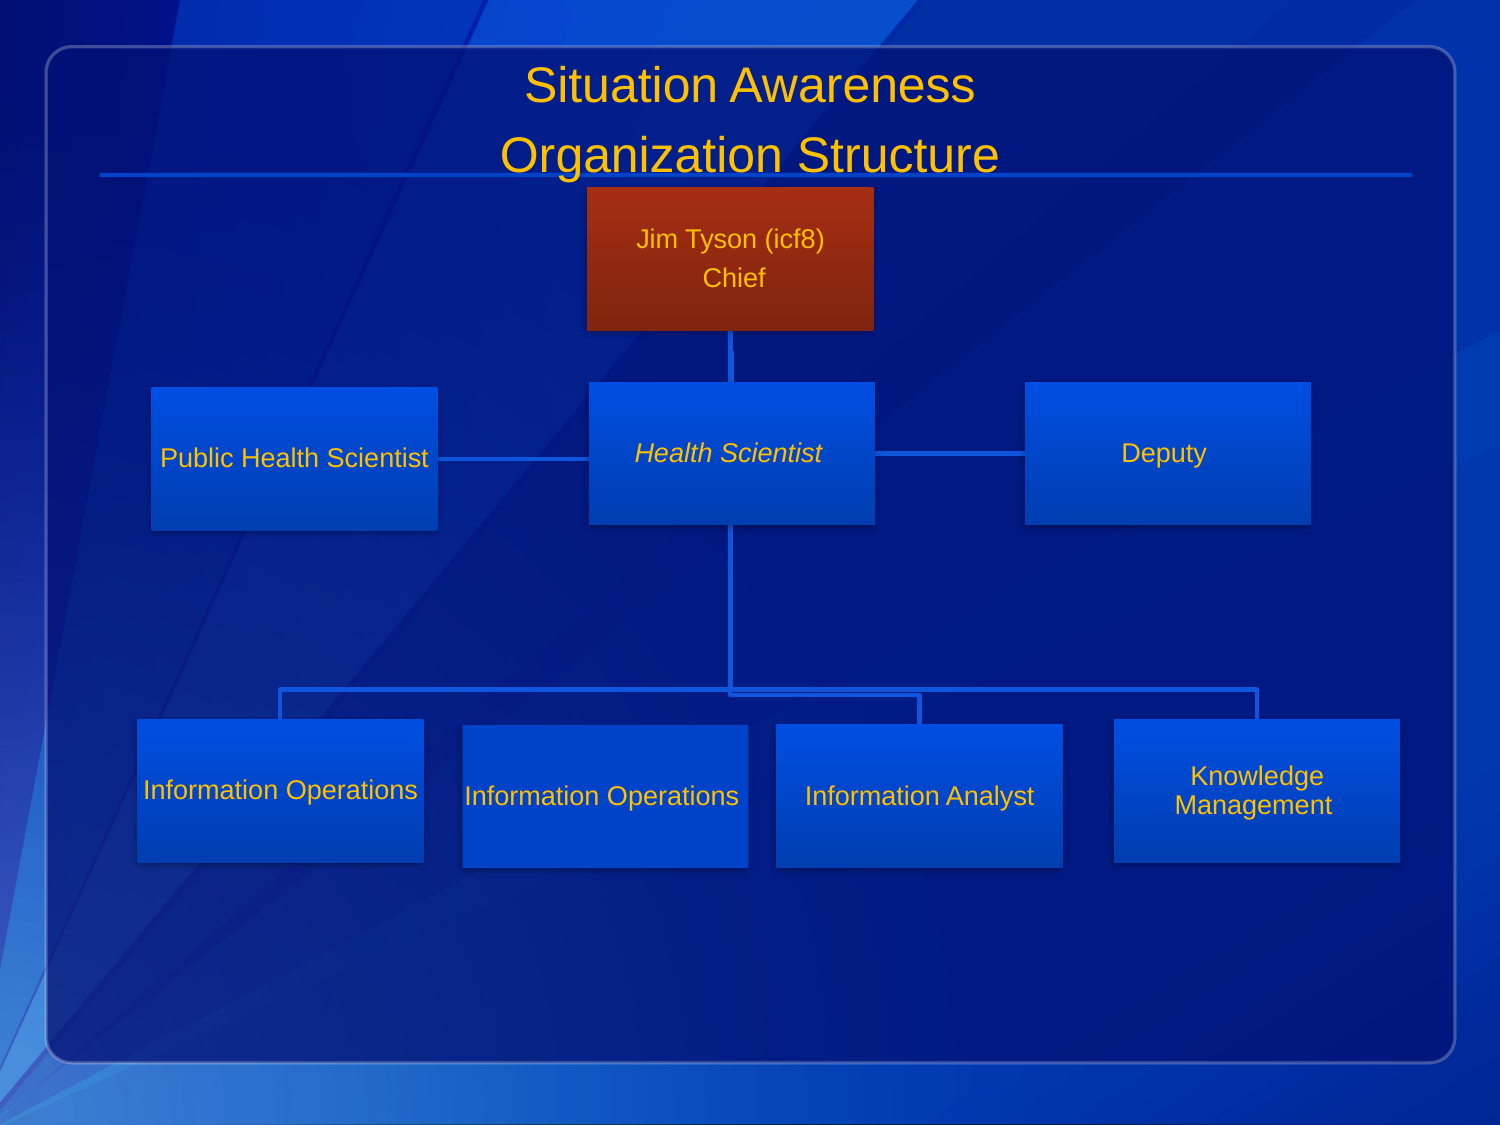

Situation Awareness
Organization Structure
Jim Tyson (icf8)
 Chief
Information Operations
Health Scientist
Information Analyst
Knowledge Management
Public Health Scientist
Deputy
Information Operations